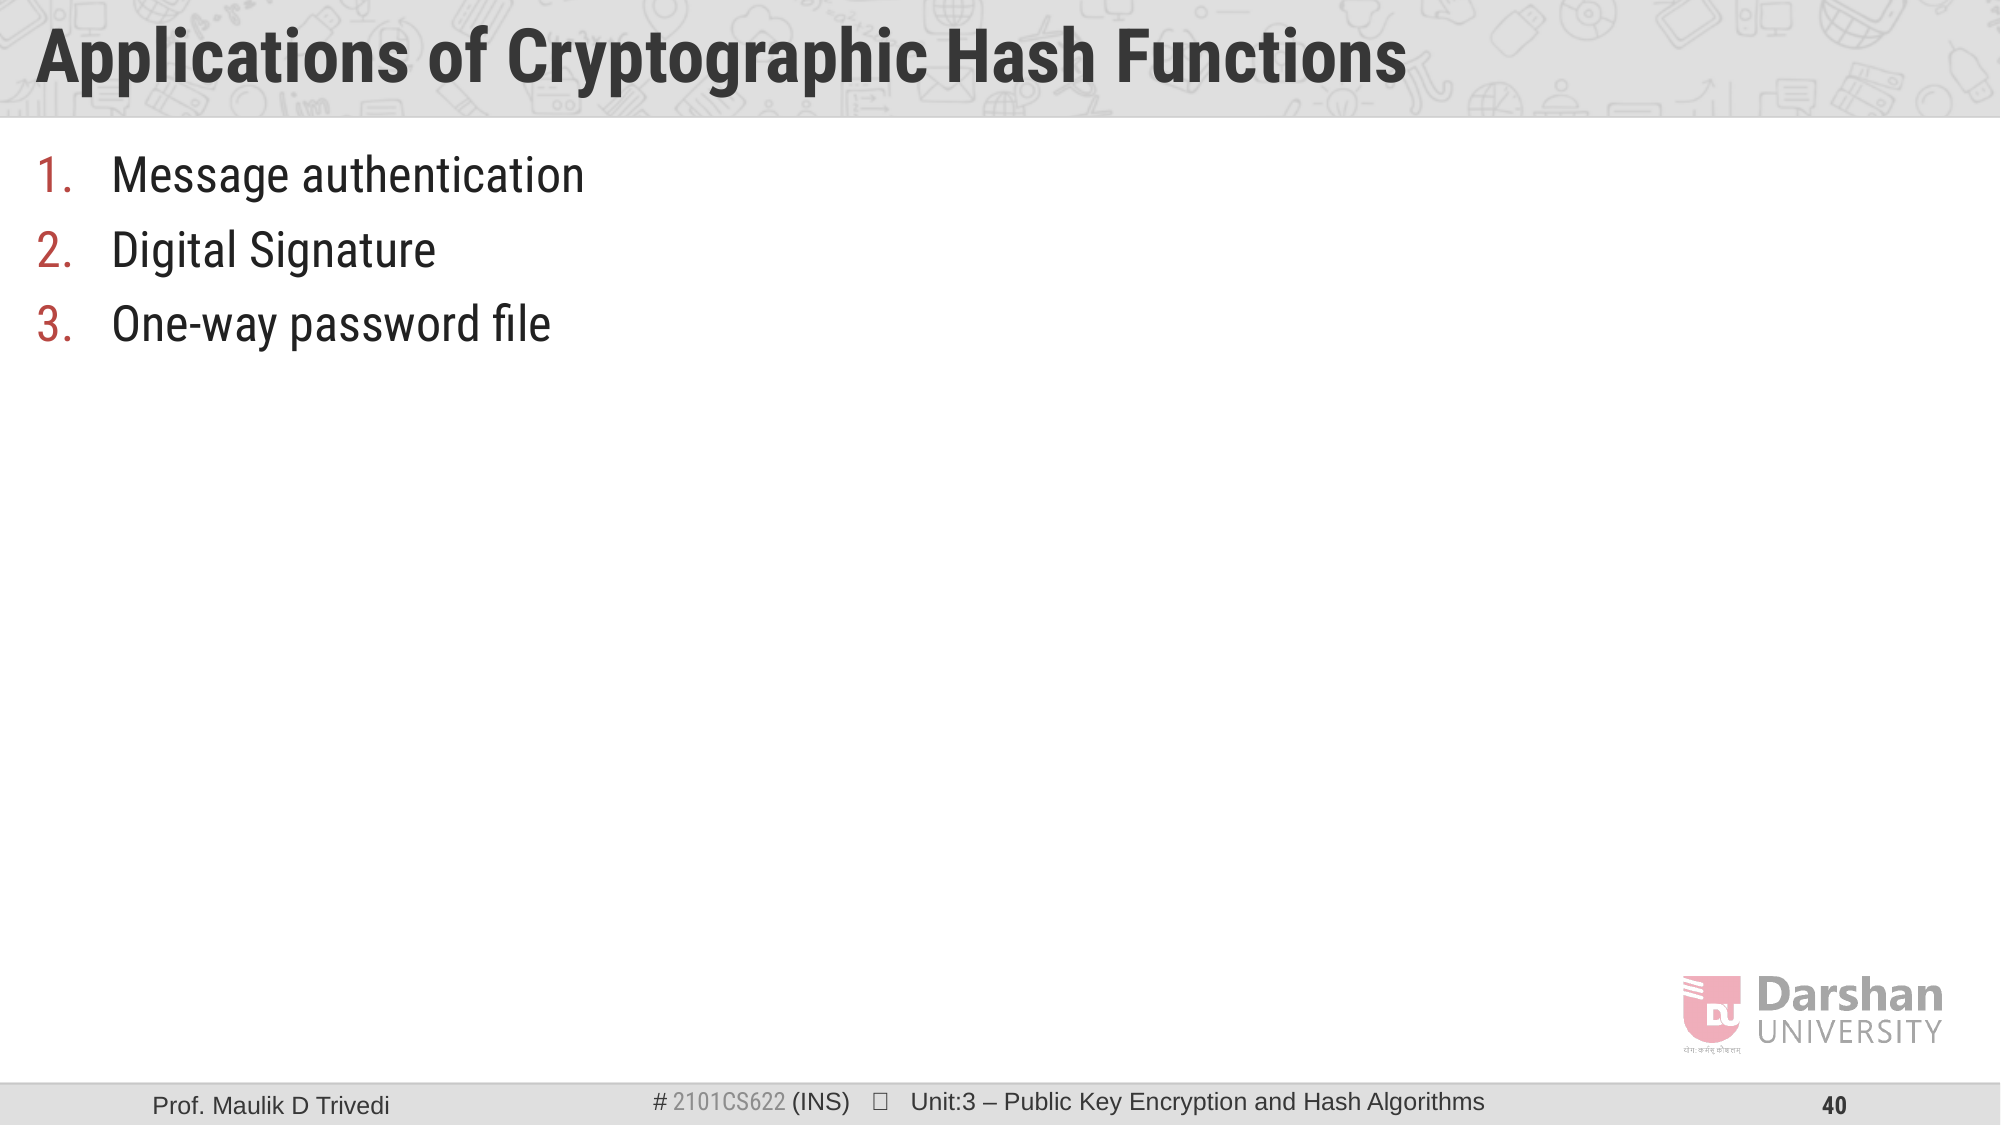

# Applications of Cryptographic Hash Functions
Message authentication
Digital Signature
One-way password file